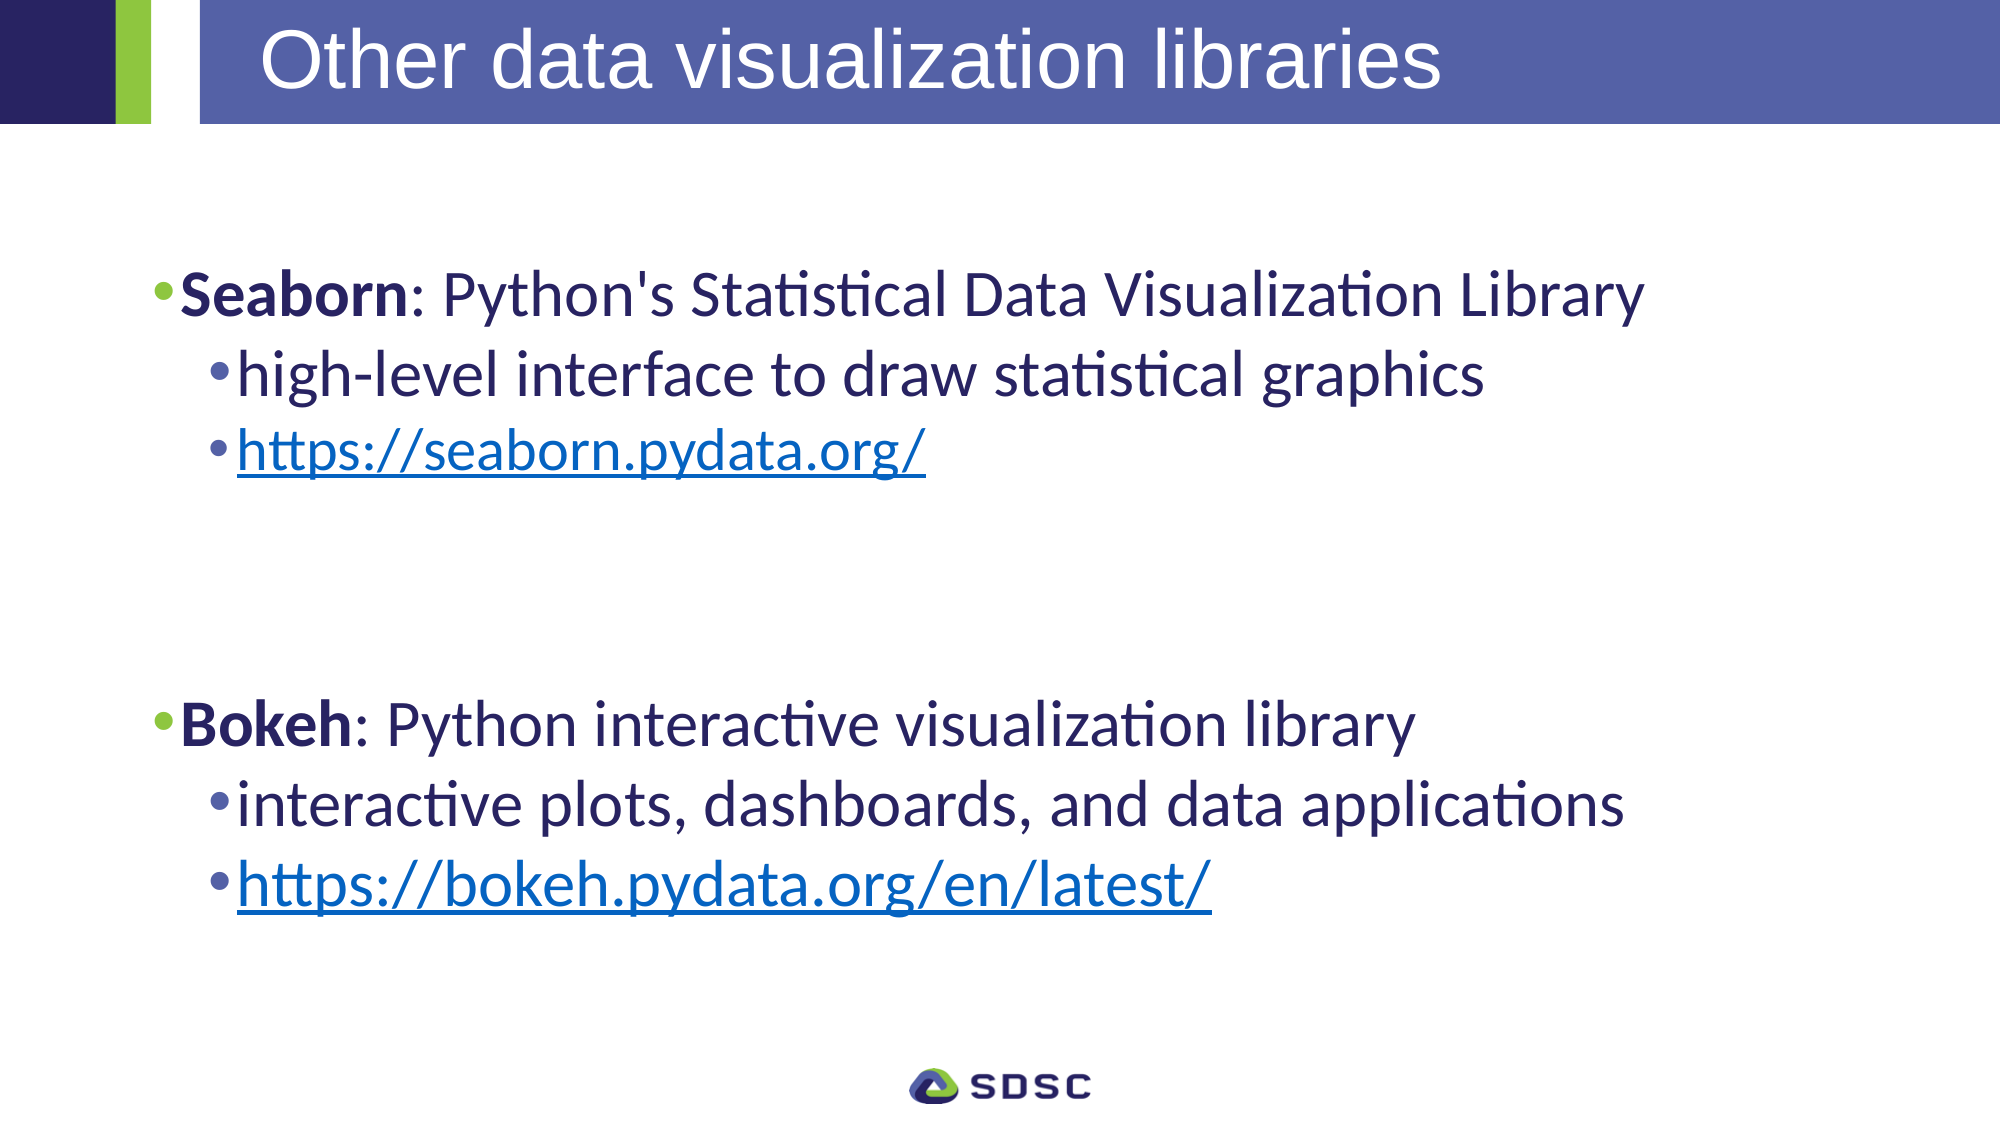

# Other data visualization libraries
Seaborn: Python's Statistical Data Visualization Library
high-level interface to draw statistical graphics
https://seaborn.pydata.org/

Bokeh: Python interactive visualization library
interactive plots, dashboards, and data applications
https://bokeh.pydata.org/en/latest/